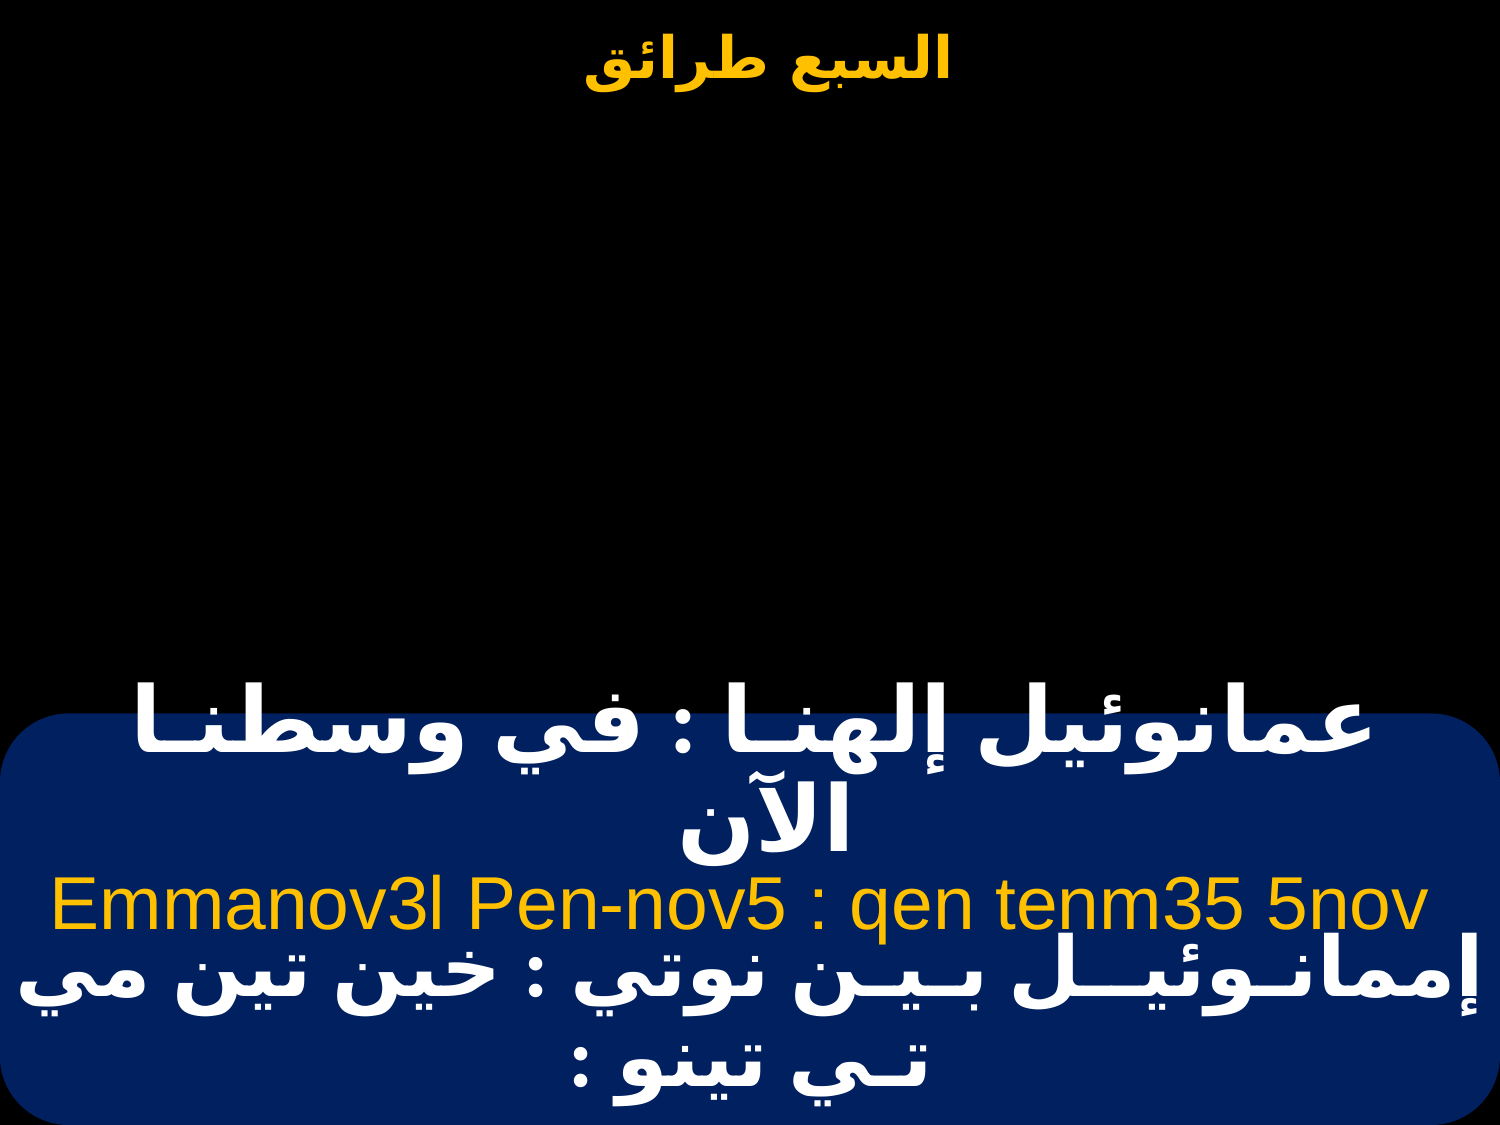

|  |  |
| --- | --- |
# عمانوئيل إلهنـا : في وسطنـا الآن
Emmanov3l Pen-nov5 : qen tenm35 5nov
إممانـوئيــل بـيـن نوتي : خين تين مي تـي تينو :